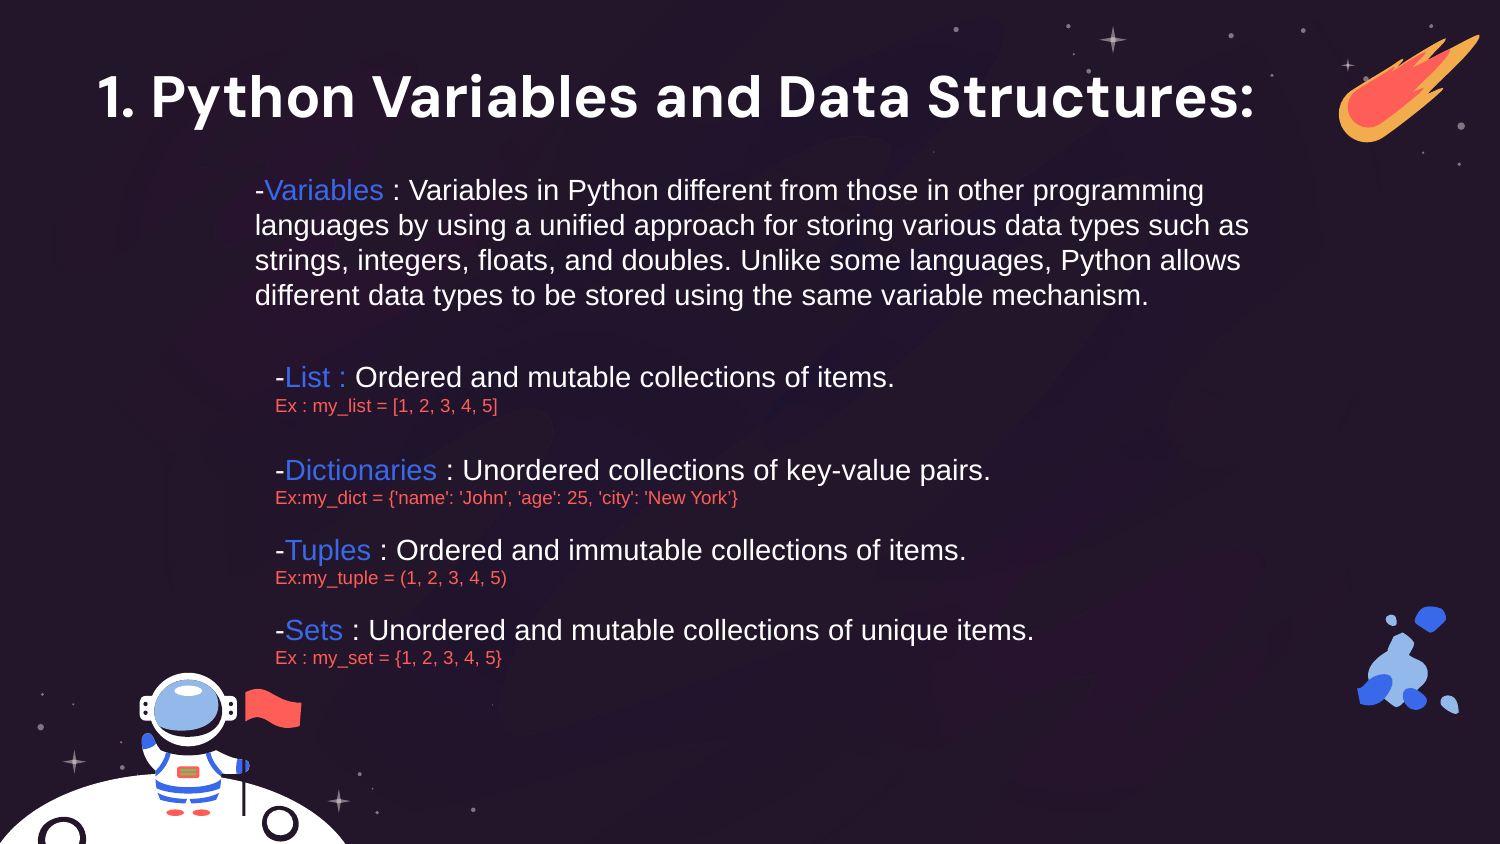

# 1. Python Variables and Data Structures:
-Variables : Variables in Python different from those in other programming languages by using a unified approach for storing various data types such as strings, integers, floats, and doubles. Unlike some languages, Python allows different data types to be stored using the same variable mechanism.
-List : Ordered and mutable collections of items.
Ex : my_list = [1, 2, 3, 4, 5]

-Dictionaries : Unordered collections of key-value pairs.
Ex:my_dict = {'name': 'John', 'age': 25, 'city': 'New York’}

-Tuples : Ordered and immutable collections of items.
Ex:my_tuple = (1, 2, 3, 4, 5)
-Sets : Unordered and mutable collections of unique items.
Ex : my_set = {1, 2, 3, 4, 5}